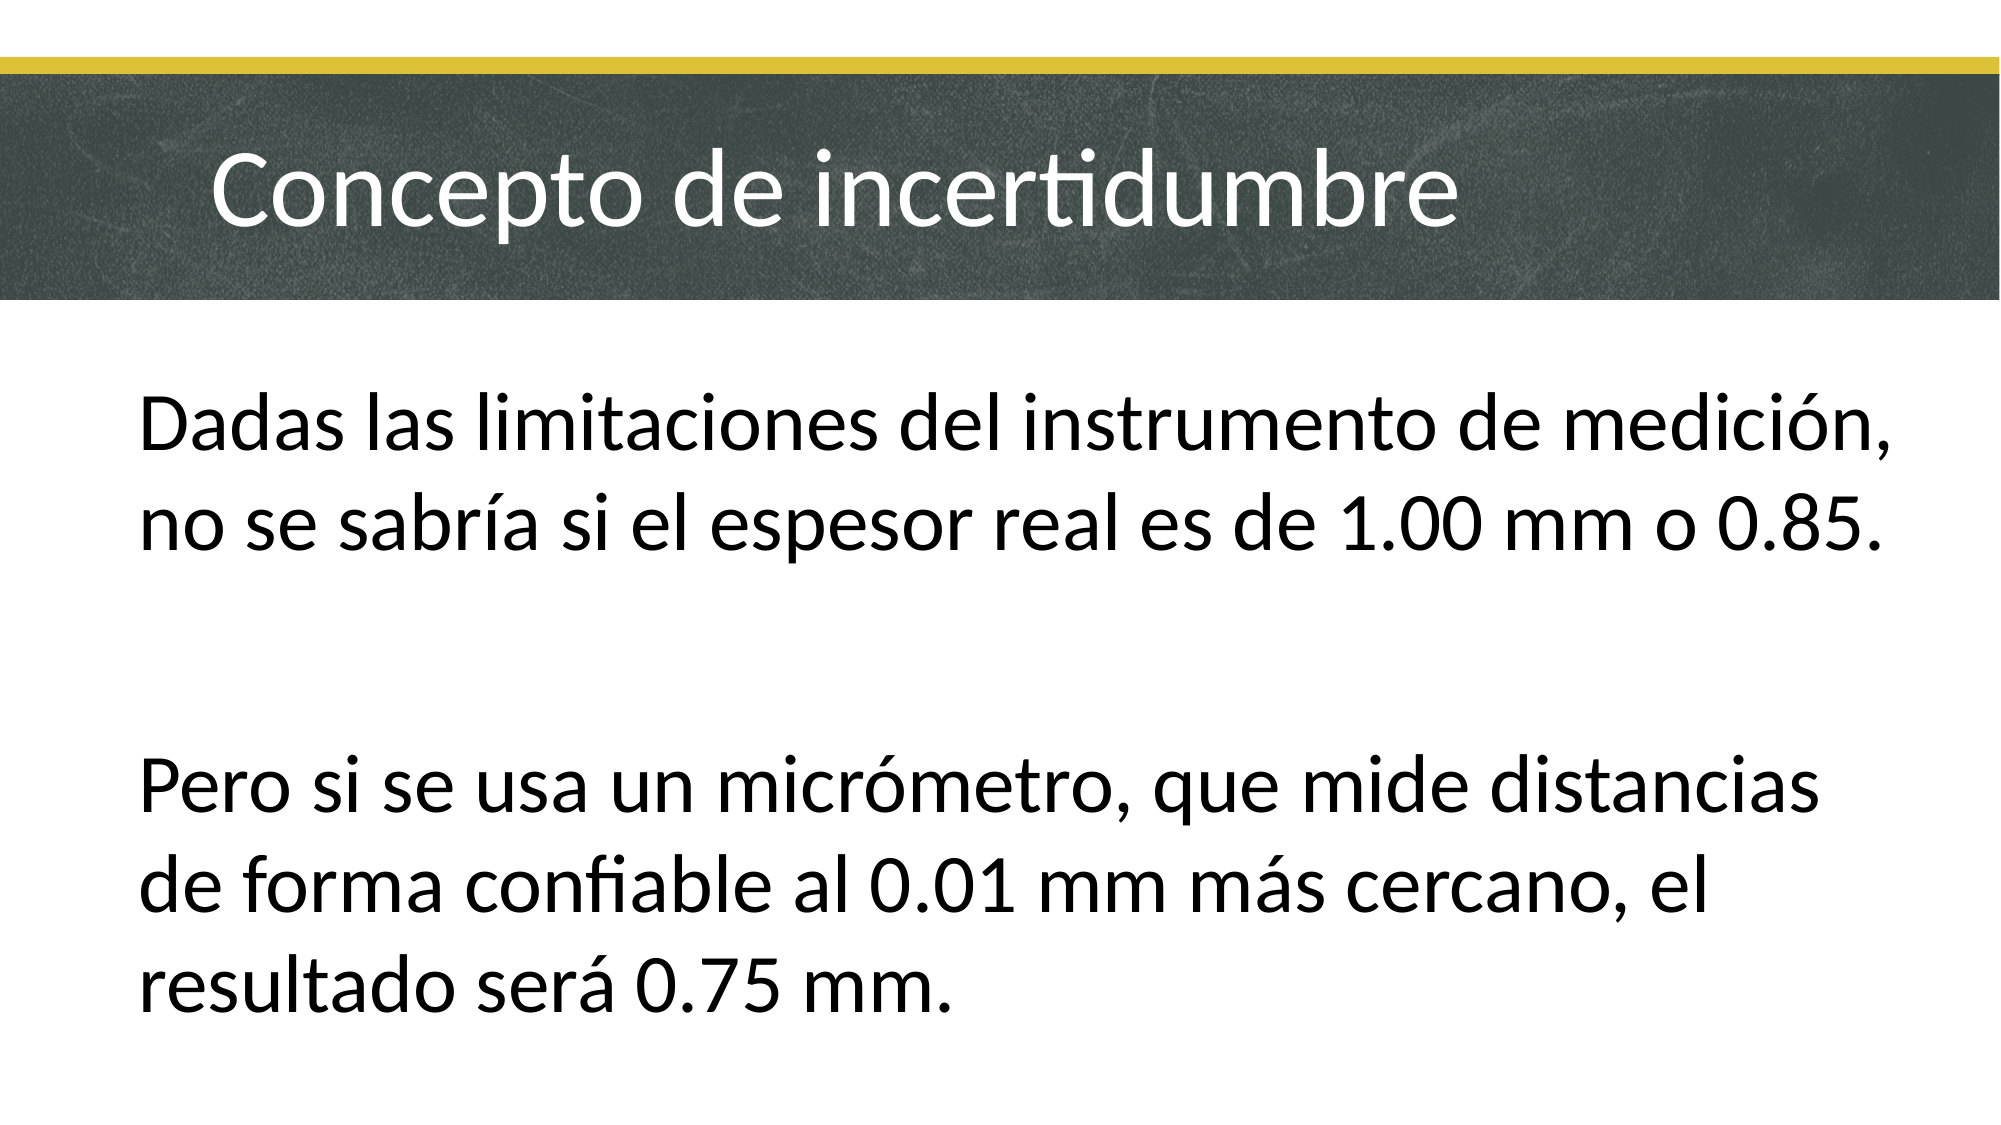

Concepto de incertidumbre
Dadas las limitaciones del instrumento de medición, no se sabría si el espesor real es de 1.00 mm o 0.85.

Pero si se usa un micrómetro, que mide distancias de forma confiable al 0.01 mm más cercano, el resultado será 0.75 mm.